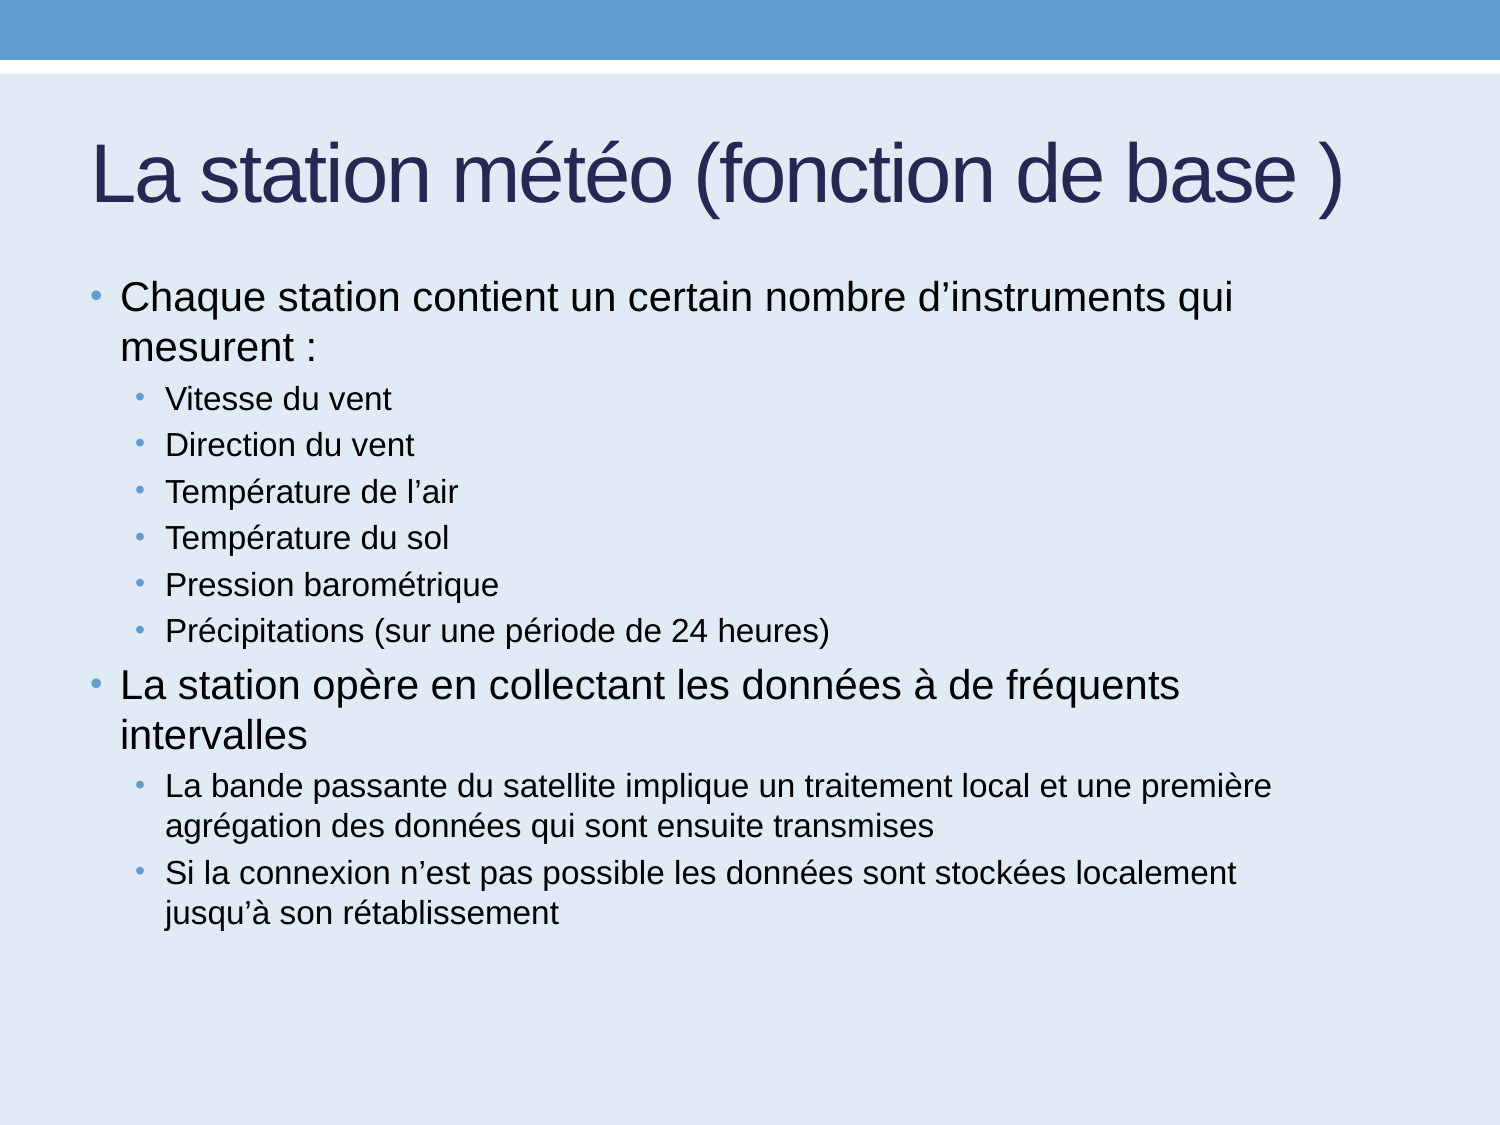

# La station météo (fonction de base )
Chaque station contient un certain nombre d’instruments qui mesurent :
Vitesse du vent
Direction du vent
Température de l’air
Température du sol
Pression barométrique
Précipitations (sur une période de 24 heures)
La station opère en collectant les données à de fréquents intervalles
La bande passante du satellite implique un traitement local et une première agrégation des données qui sont ensuite transmises
Si la connexion n’est pas possible les données sont stockées localement jusqu’à son rétablissement